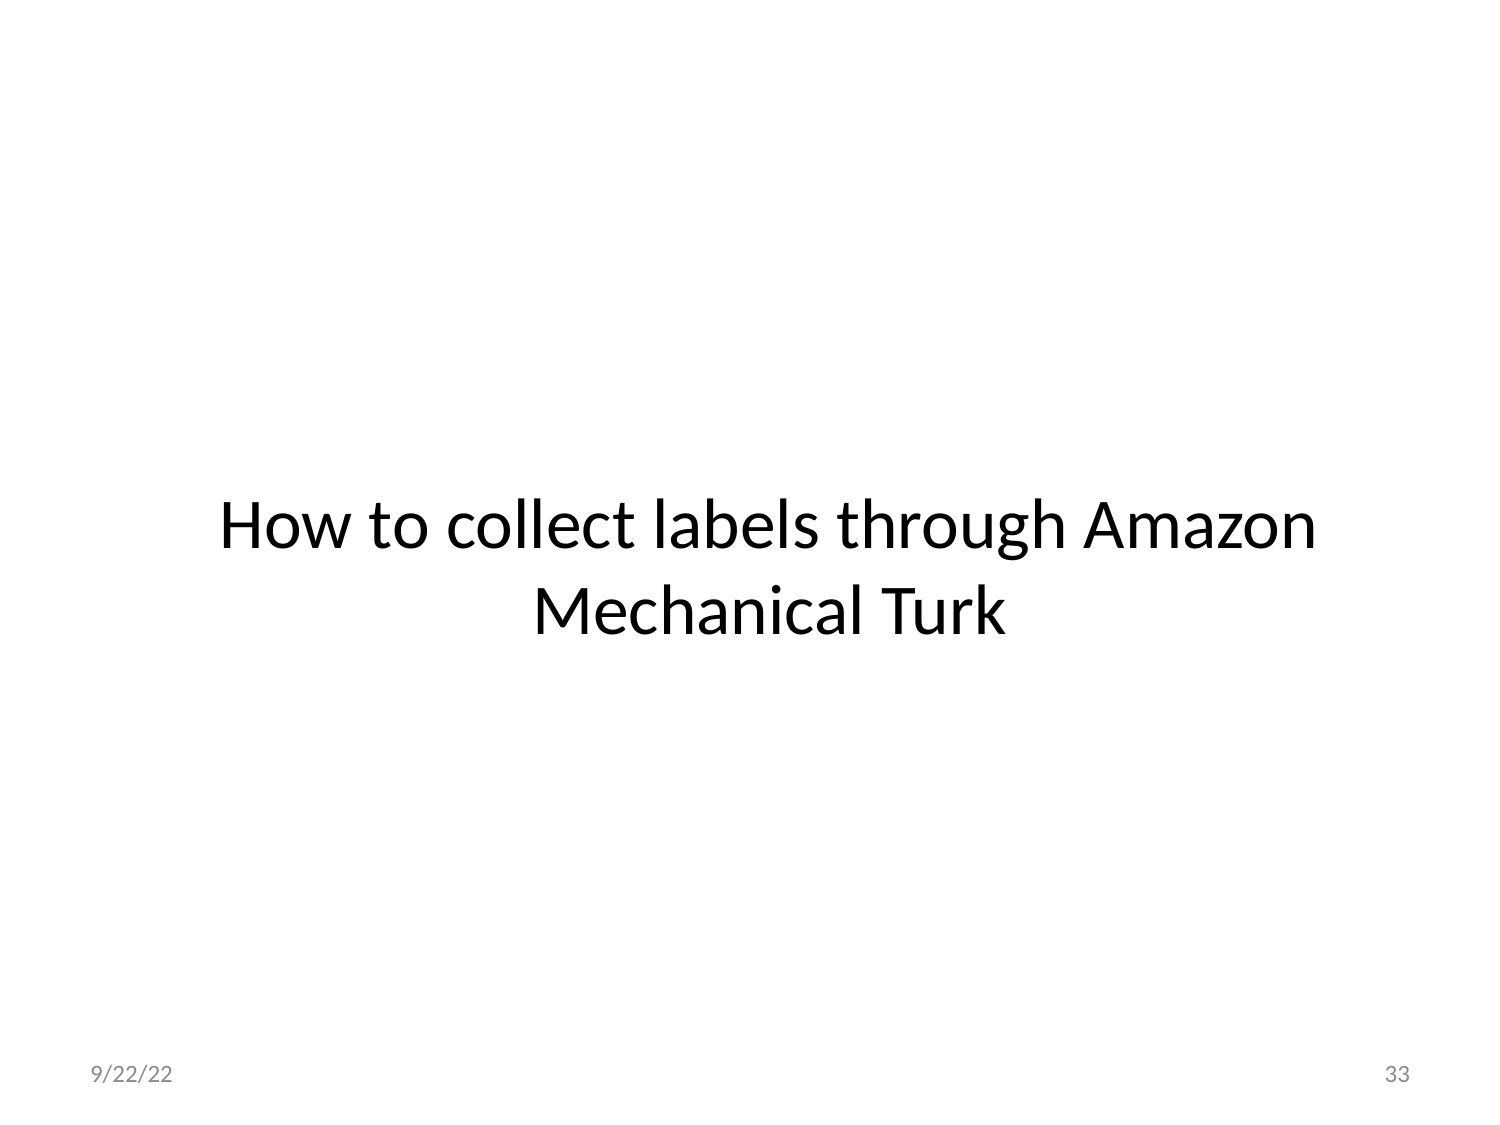

# How to collect labels through Amazon Mechanical Turk
9/22/22
33